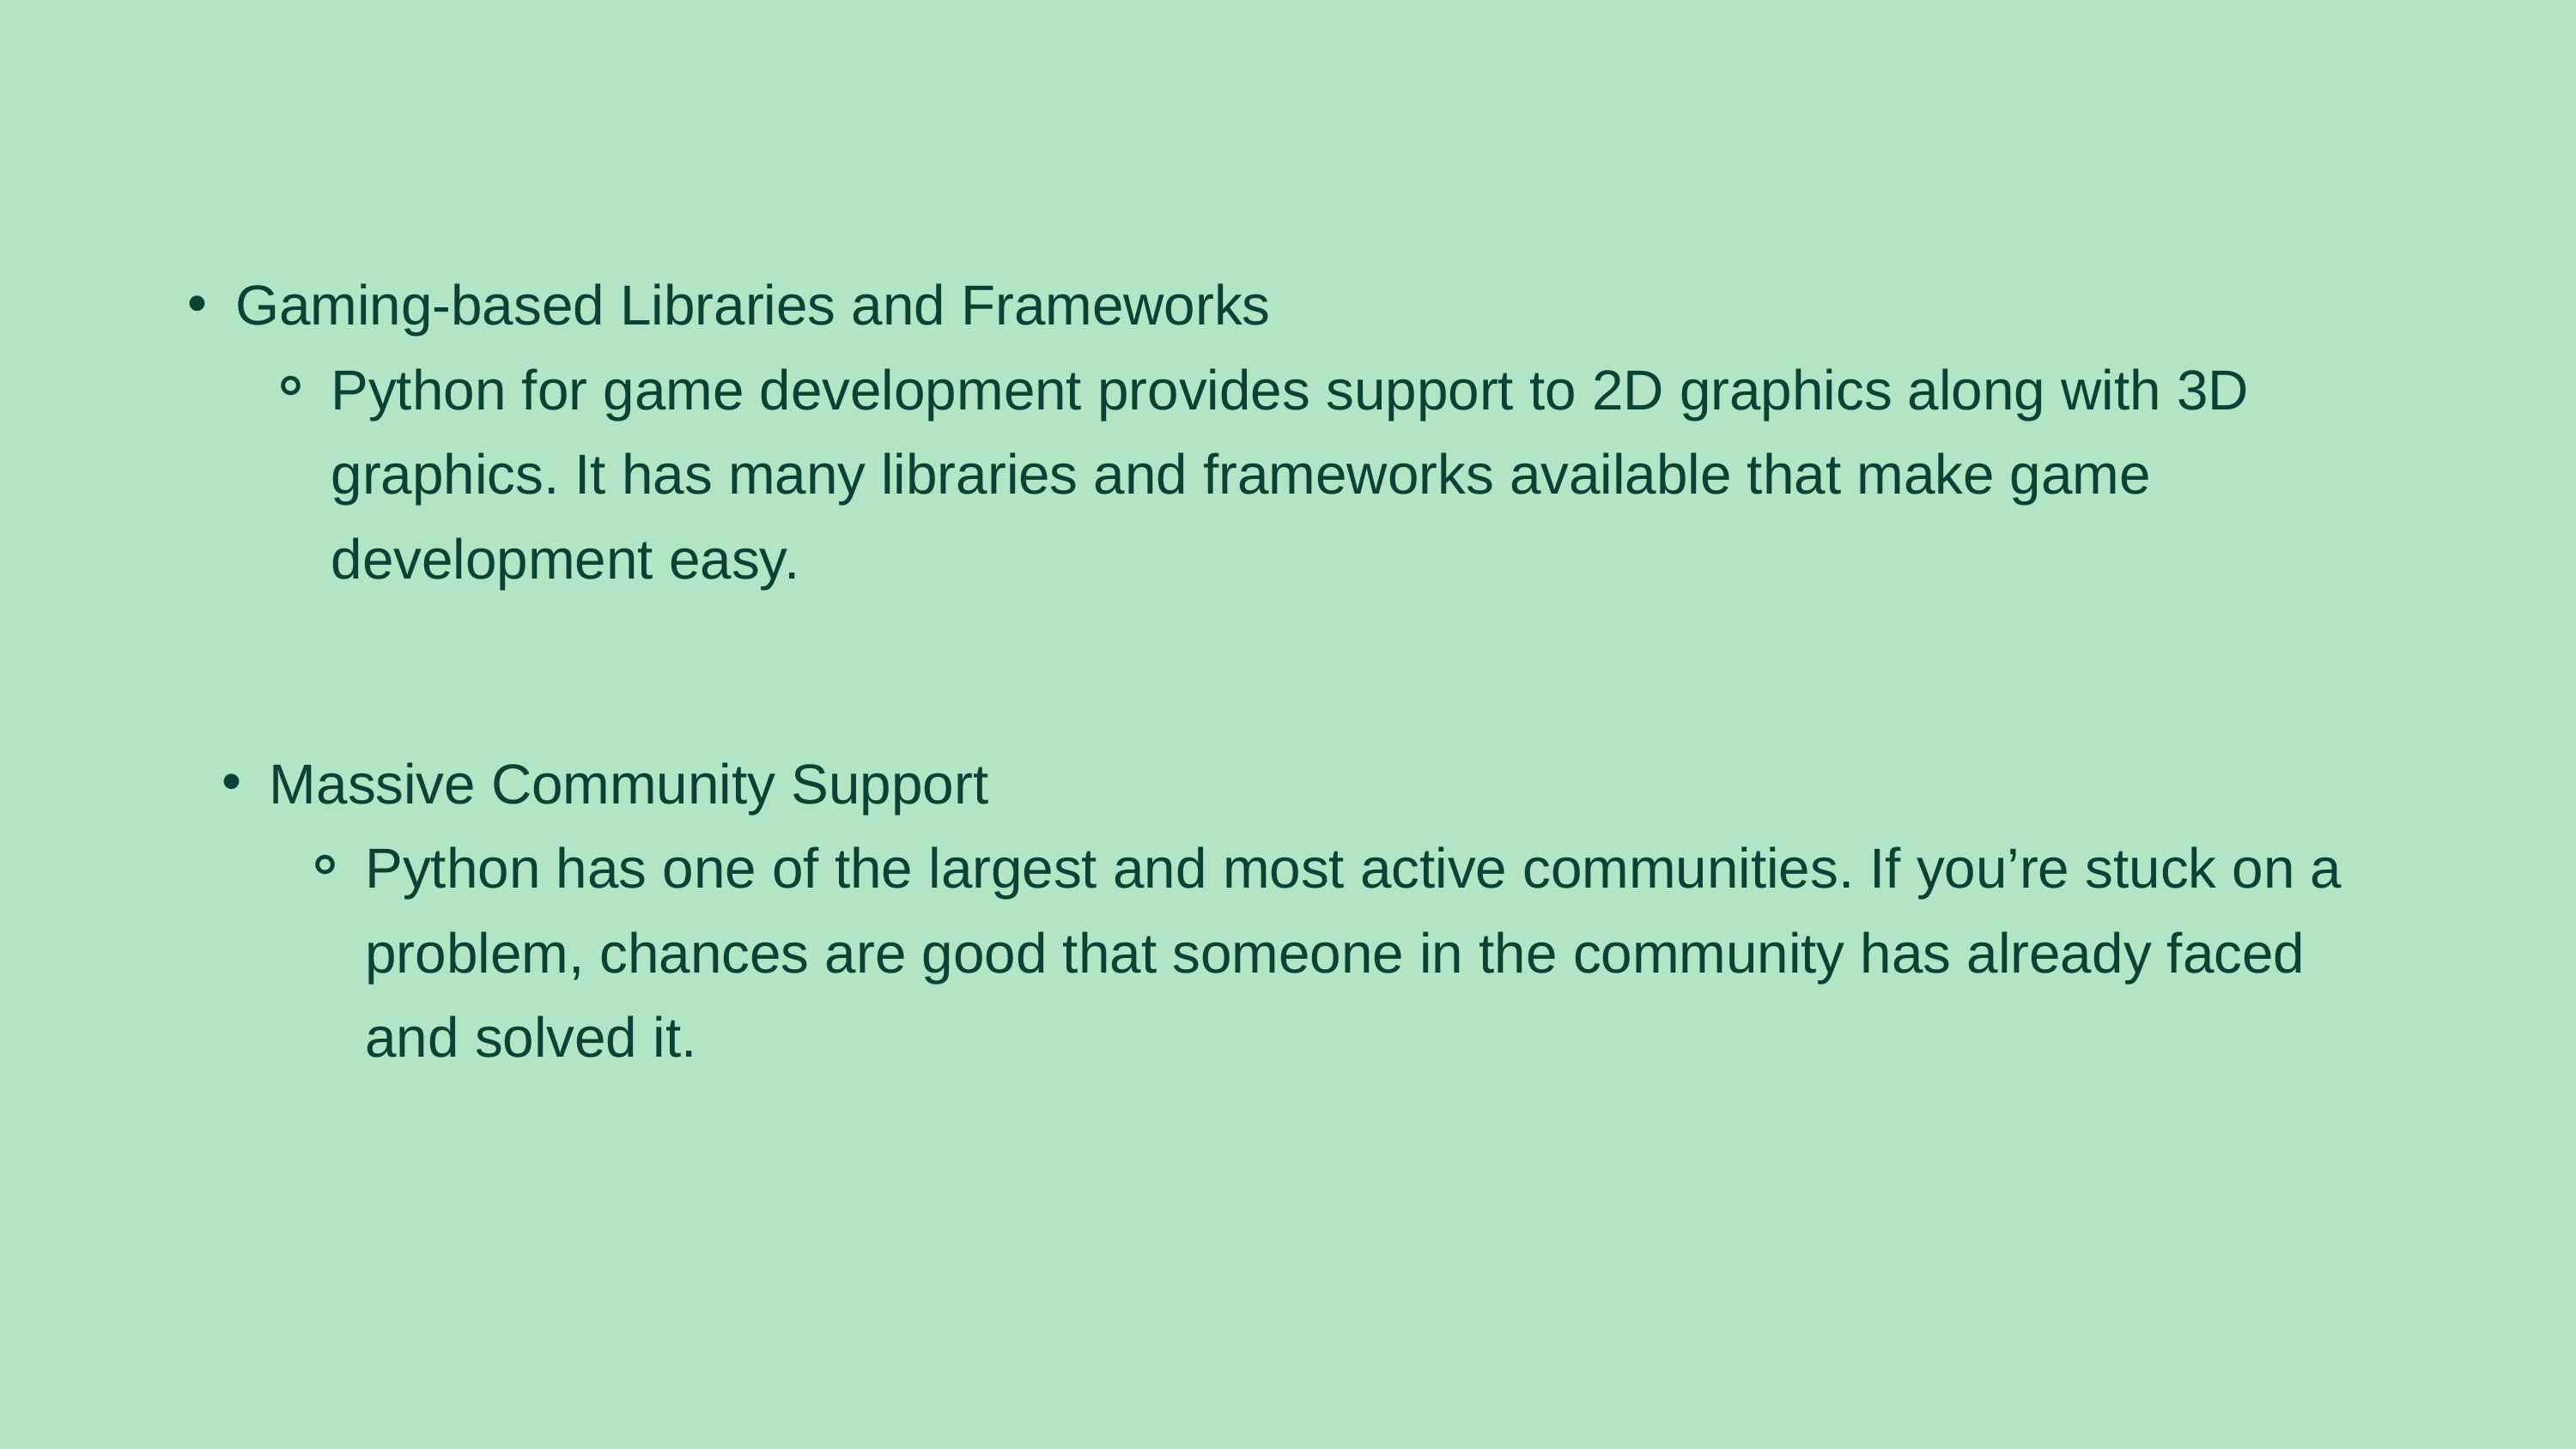

Gaming-based Libraries and Frameworks
Python for game development provides support to 2D graphics along with 3D graphics. It has many libraries and frameworks available that make game development easy.
Massive Community Support
Python has one of the largest and most active communities. If you’re stuck on a problem, chances are good that someone in the community has already faced and solved it.